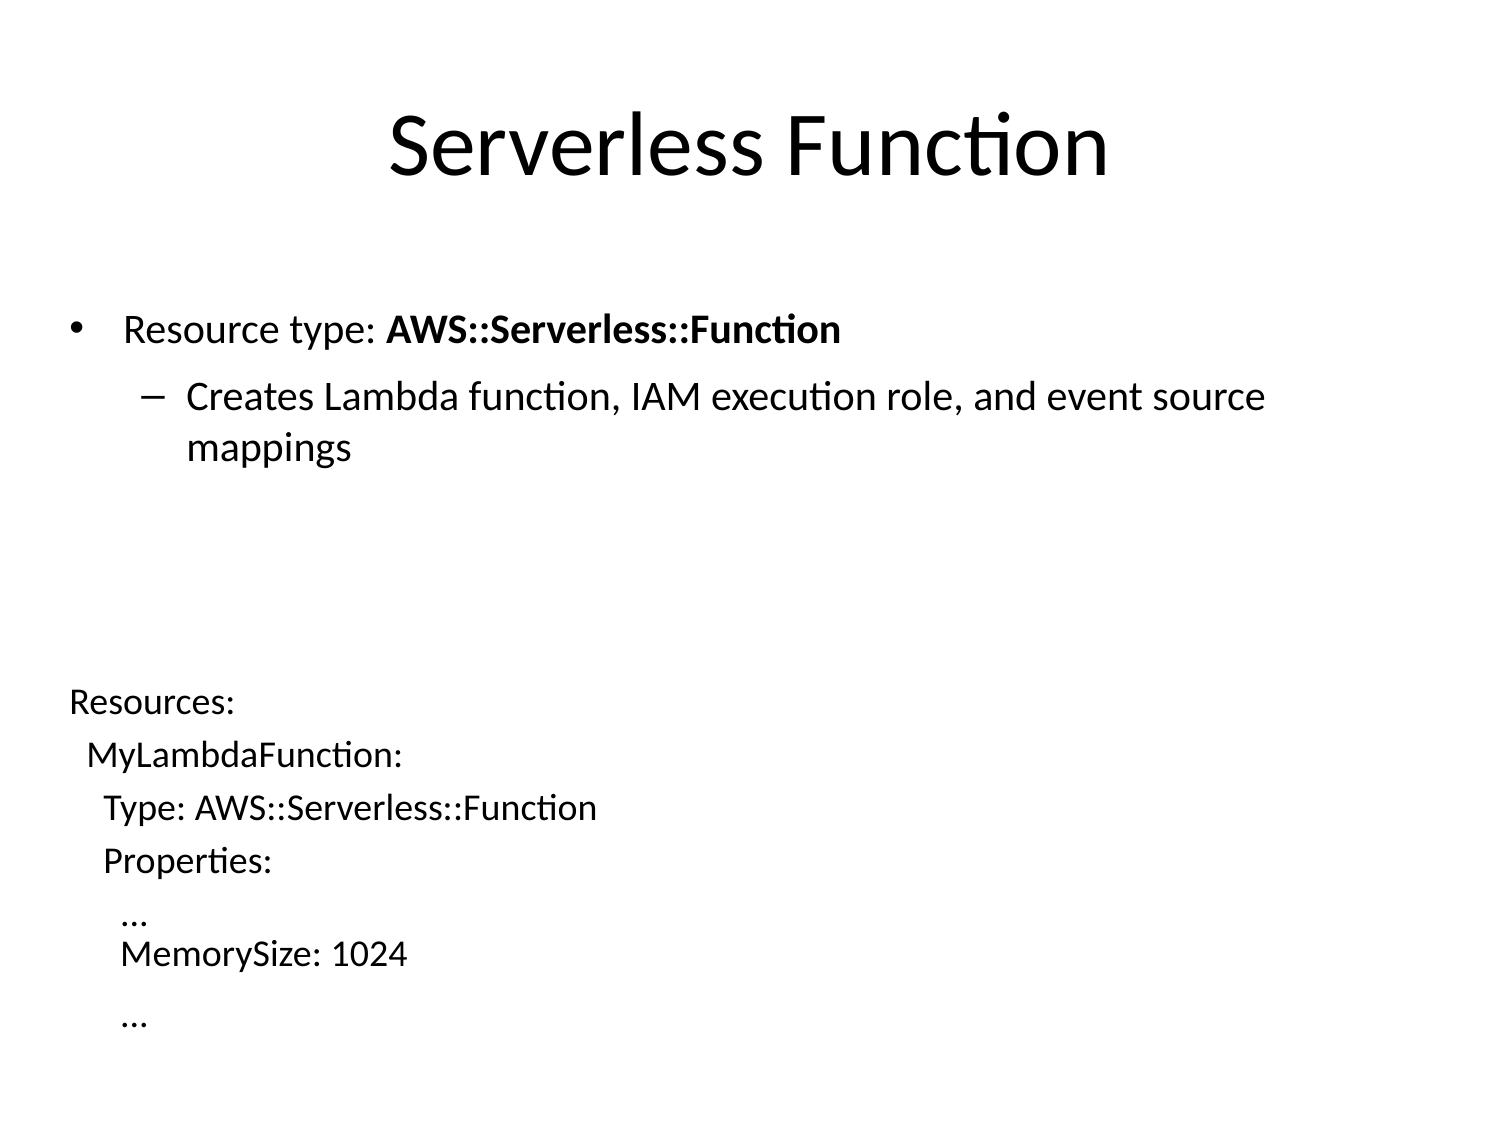

# Serverless Function
Resource type: AWS::Serverless::Function
Creates Lambda function, IAM execution role, and event source mappings

Resources:
  MyLambdaFunction:
    Type: AWS::Serverless::Function
    Properties:
      ...
      MemorySize: 1024
      ...